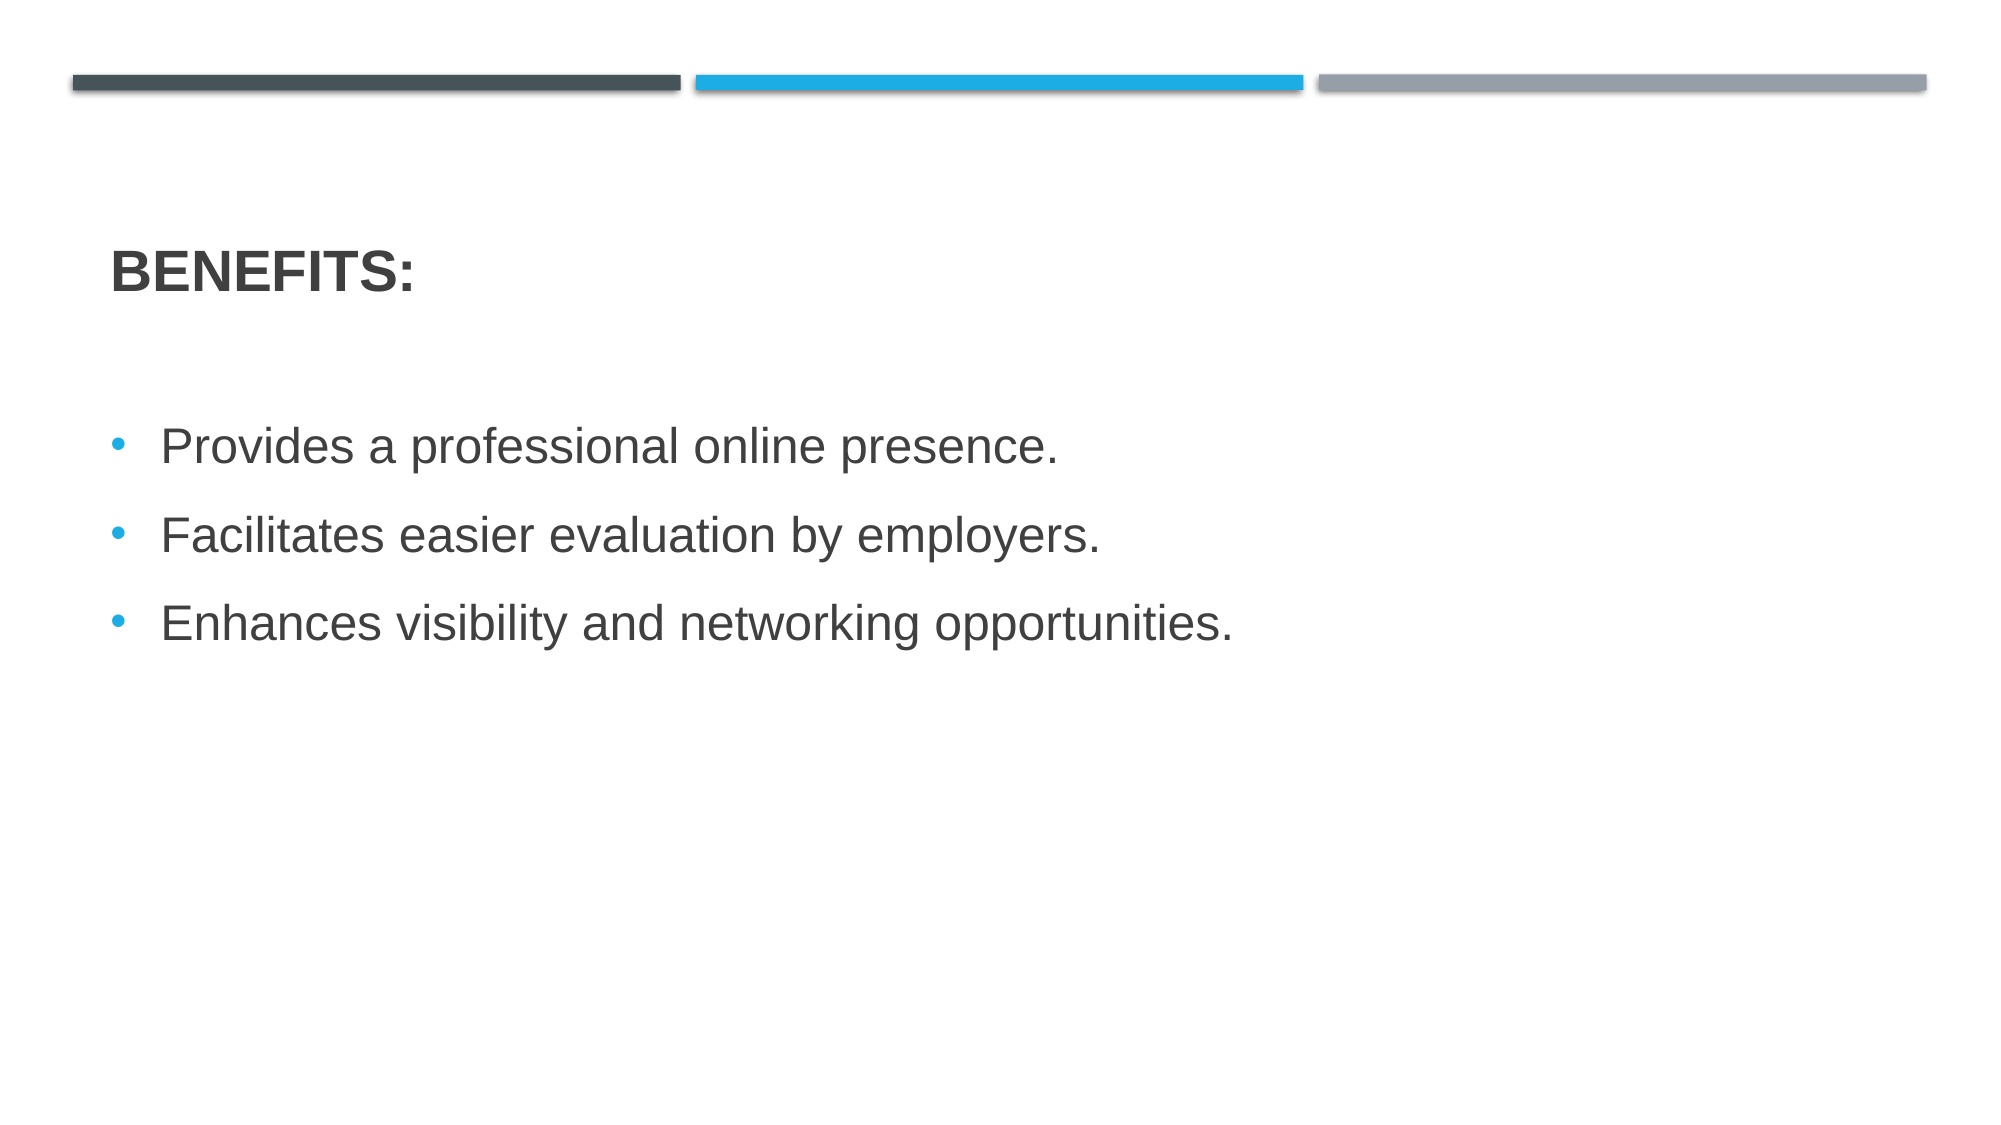

# Benefits:
Provides a professional online presence.
Facilitates easier evaluation by employers.
Enhances visibility and networking opportunities.